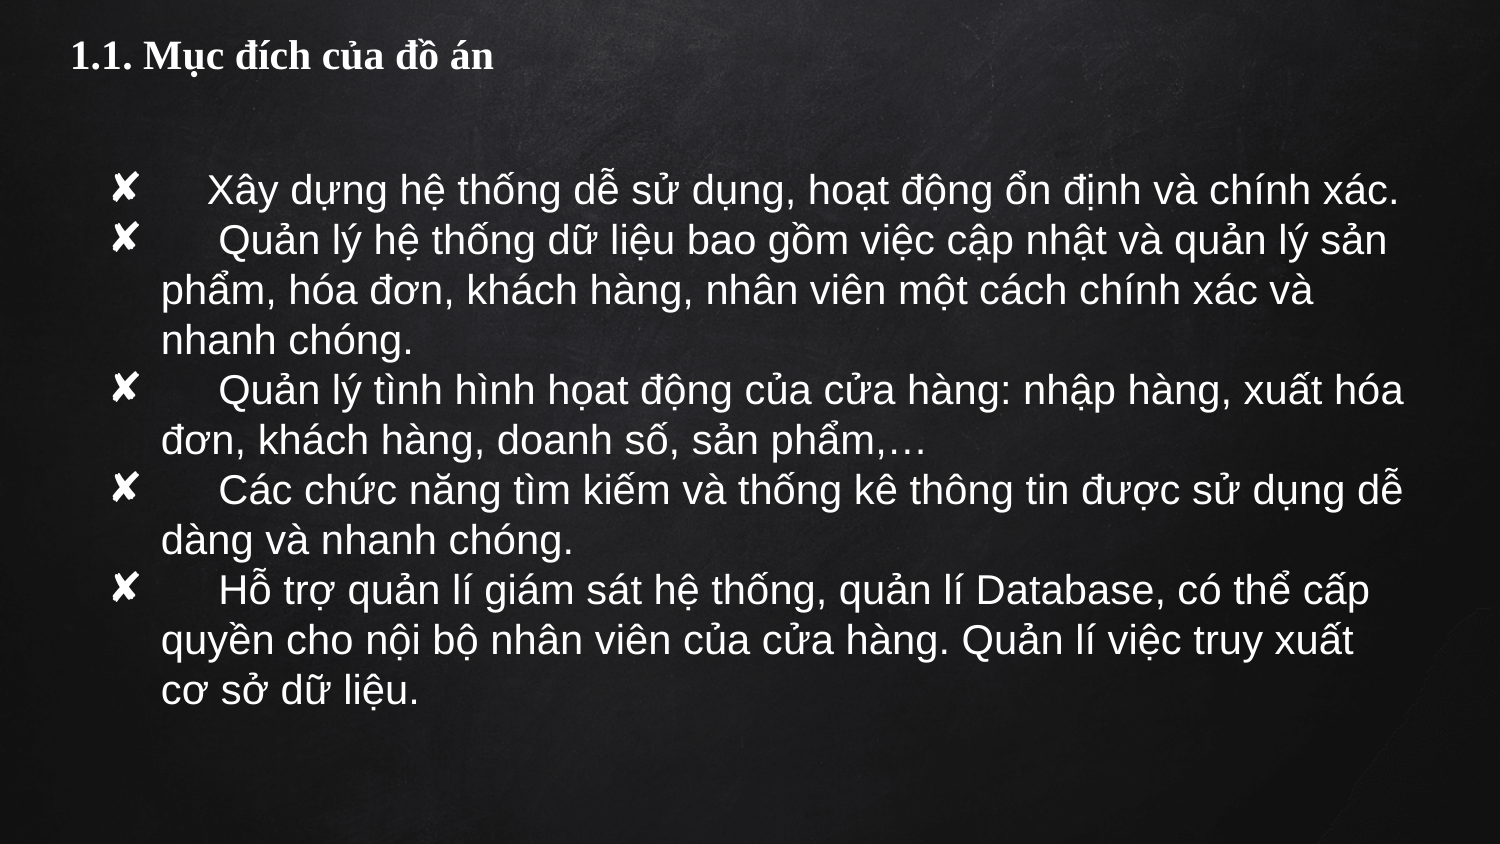

1.1. Mục đích của đồ án
    Xây dựng hệ thống dễ sử dụng, hoạt động ổn định và chính xác.
     Quản lý hệ thống dữ liệu bao gồm việc cập nhật và quản lý sản phẩm, hóa đơn, khách hàng, nhân viên một cách chính xác và nhanh chóng.
     Quản lý tình hình họat động của cửa hàng: nhập hàng, xuất hóa đơn, khách hàng, doanh số, sản phẩm,…
     Các chức năng tìm kiếm và thống kê thông tin được sử dụng dễ dàng và nhanh chóng.
     Hỗ trợ quản lí giám sát hệ thống, quản lí Database, có thể cấp quyền cho nội bộ nhân viên của cửa hàng. Quản lí việc truy xuất cơ sở dữ liệu.